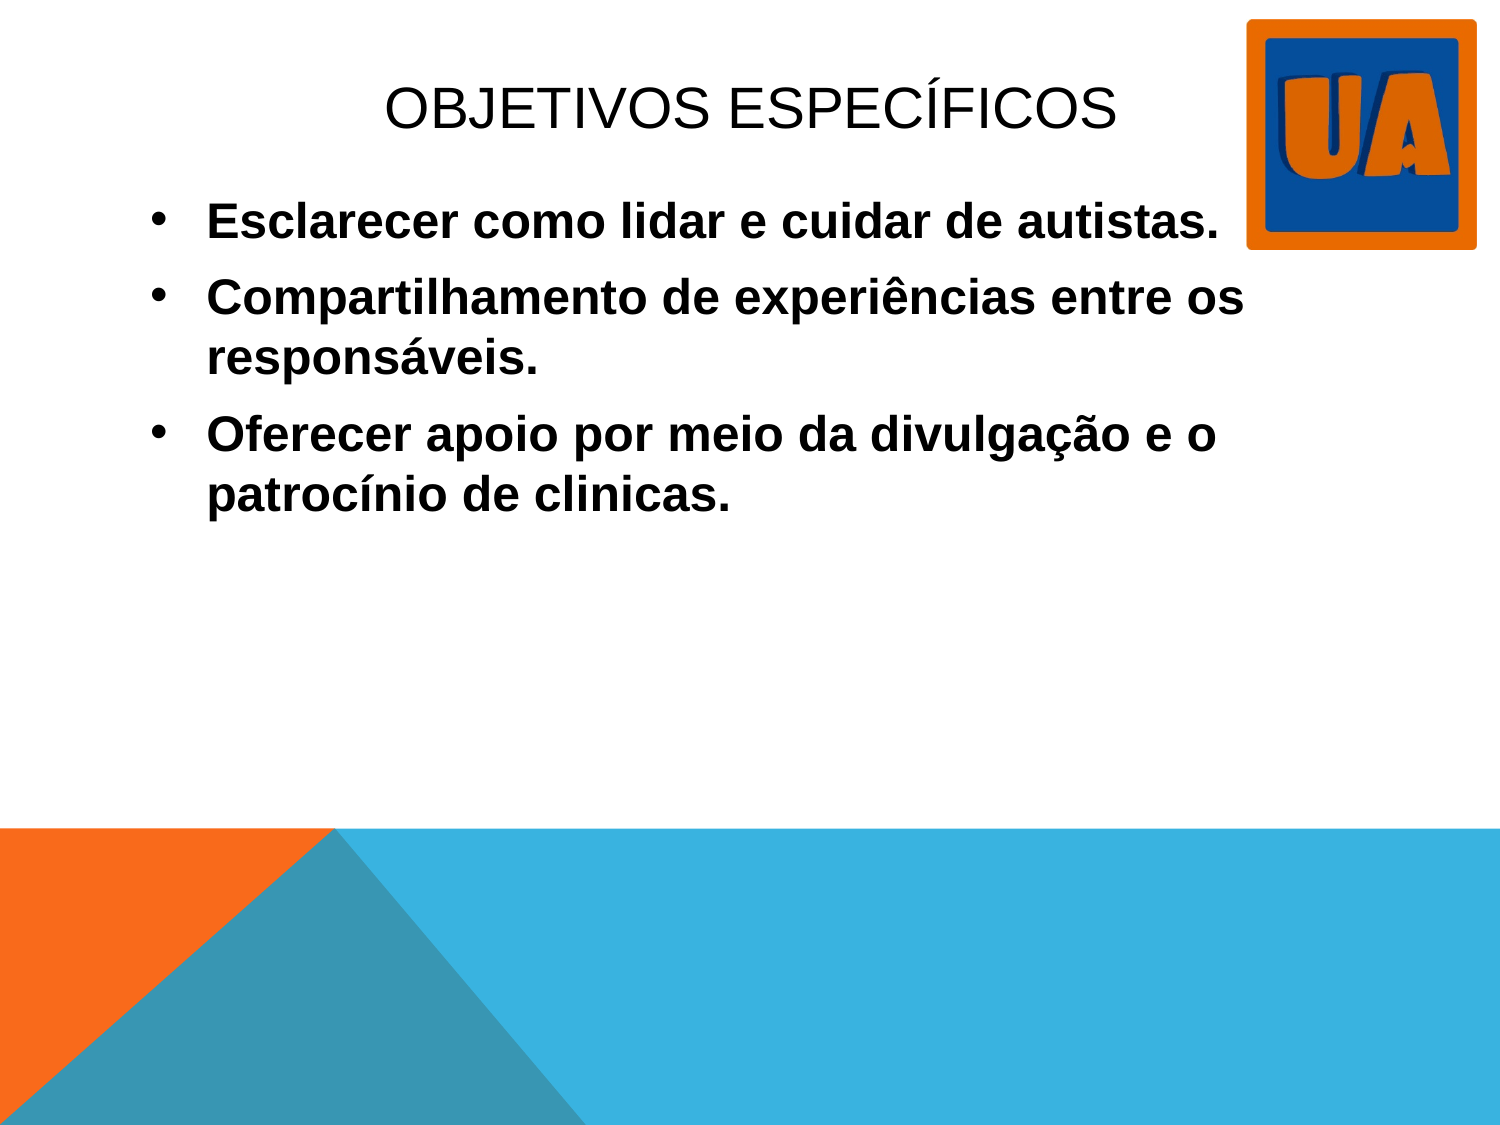

# objetivos específicos
Esclarecer como lidar e cuidar de autistas.
Compartilhamento de experiências entre os responsáveis.
Oferecer apoio por meio da divulgação e o patrocínio de clinicas.